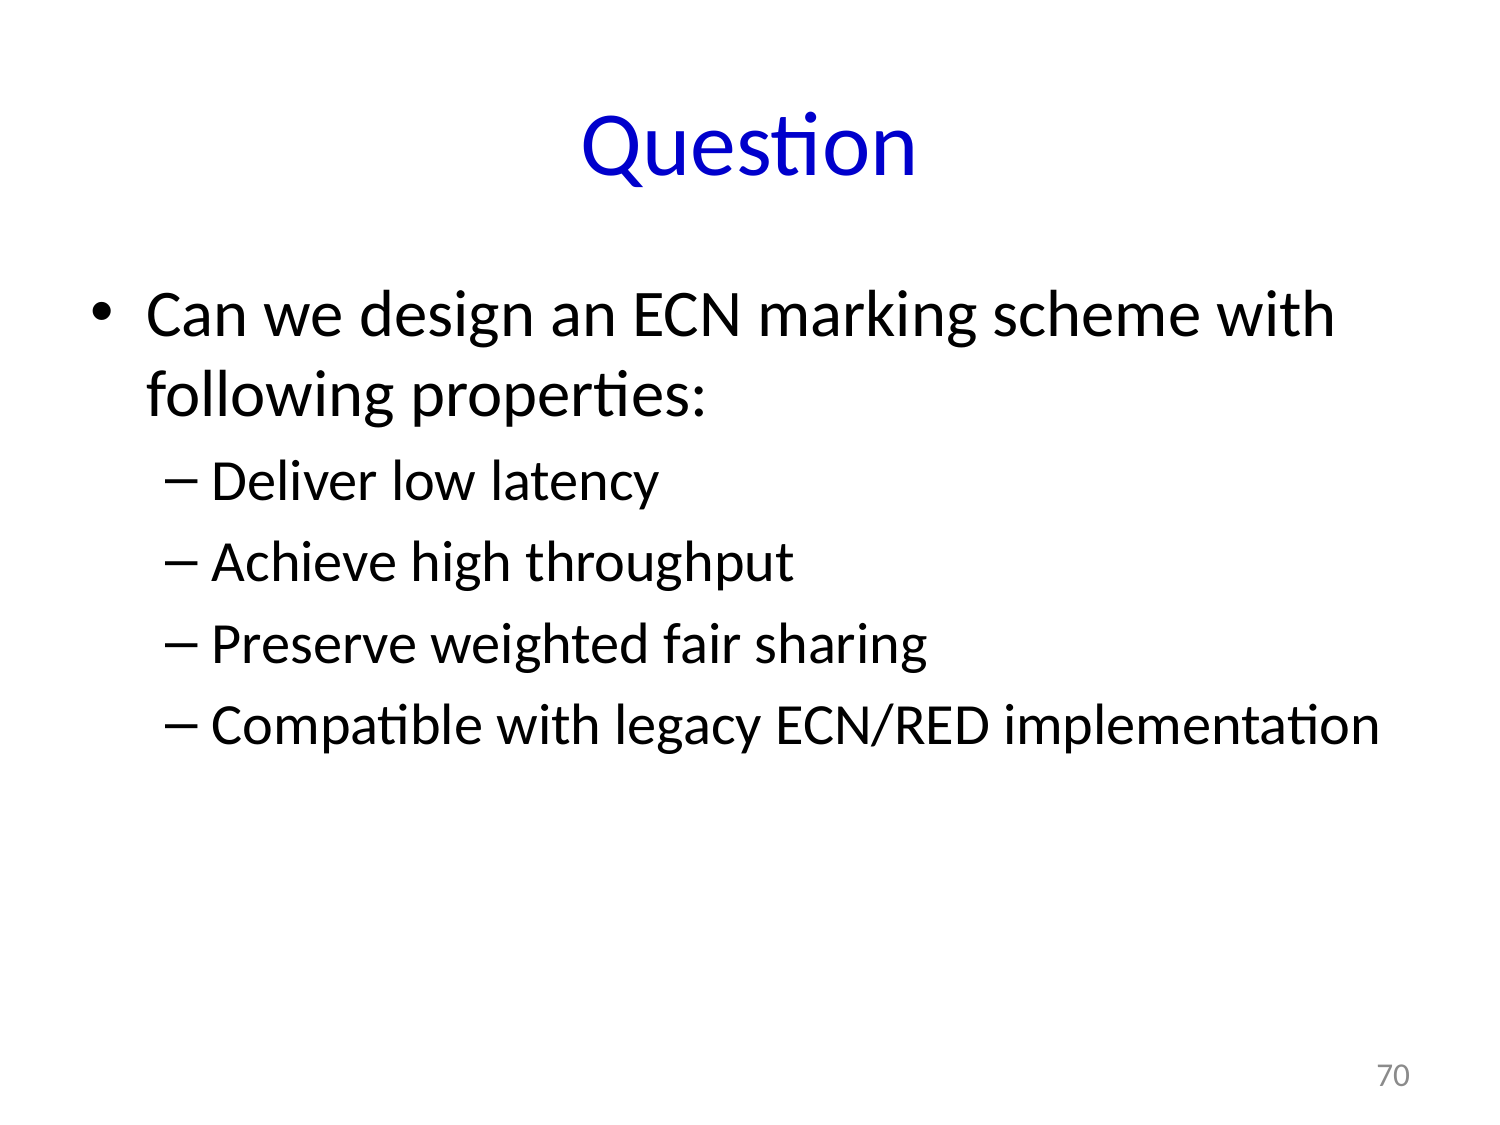

# Question
Can we design an ECN marking scheme with following properties:
Deliver low latency
Achieve high throughput
Preserve weighted fair sharing
Compatible with legacy ECN/RED implementation
70